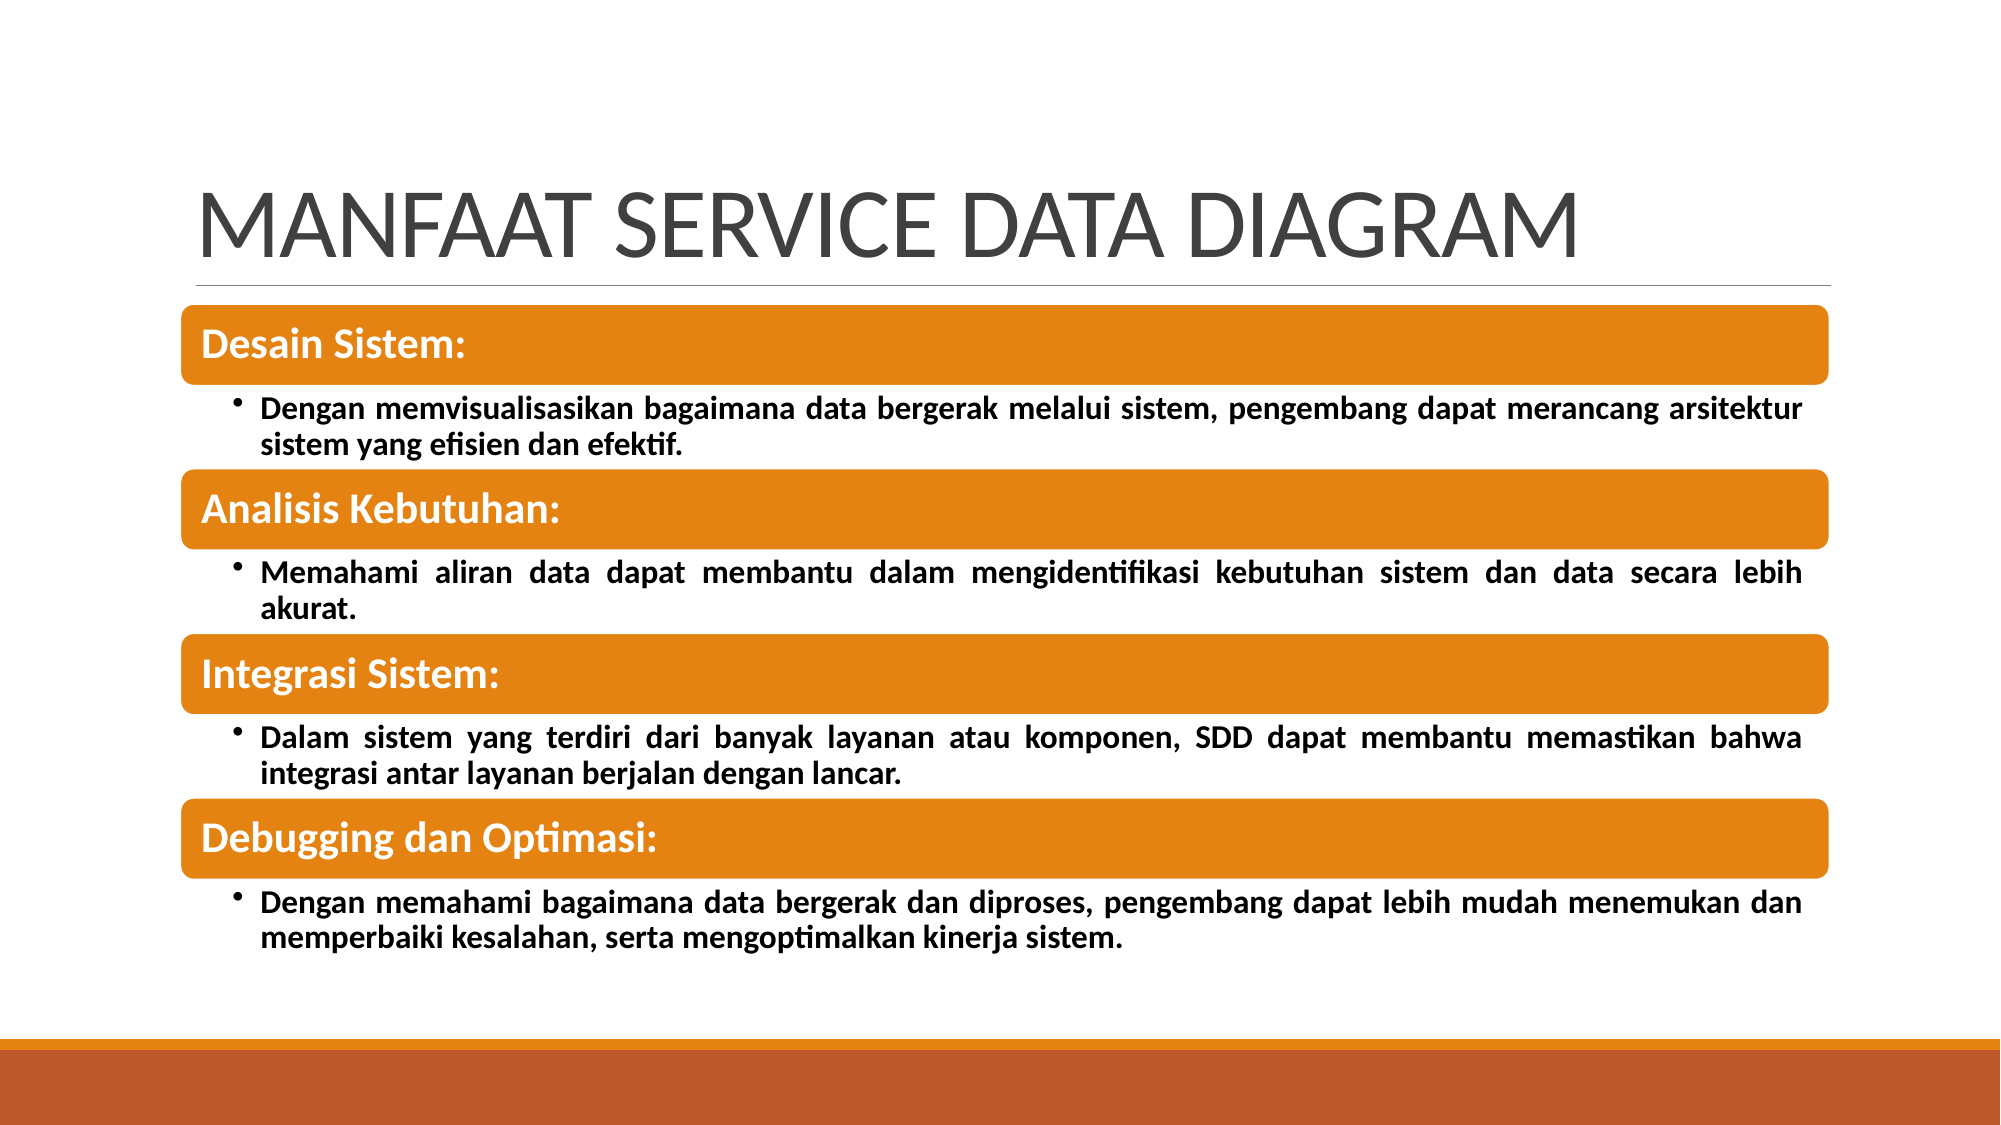

# MANFAAT SERVICE DATA DIAGRAM
Desain Sistem:
Dengan memvisualisasikan bagaimana data bergerak melalui sistem, pengembang dapat merancang arsitektur sistem yang efisien dan efektif.
Analisis Kebutuhan:
Memahami aliran data dapat membantu dalam mengidentifikasi kebutuhan sistem dan data secara lebih akurat.
Integrasi Sistem:
Dalam sistem yang terdiri dari banyak layanan atau komponen, SDD dapat membantu memastikan bahwa integrasi antar layanan berjalan dengan lancar.
Debugging dan Optimasi:
Dengan memahami bagaimana data bergerak dan diproses, pengembang dapat lebih mudah menemukan dan memperbaiki kesalahan, serta mengoptimalkan kinerja sistem.